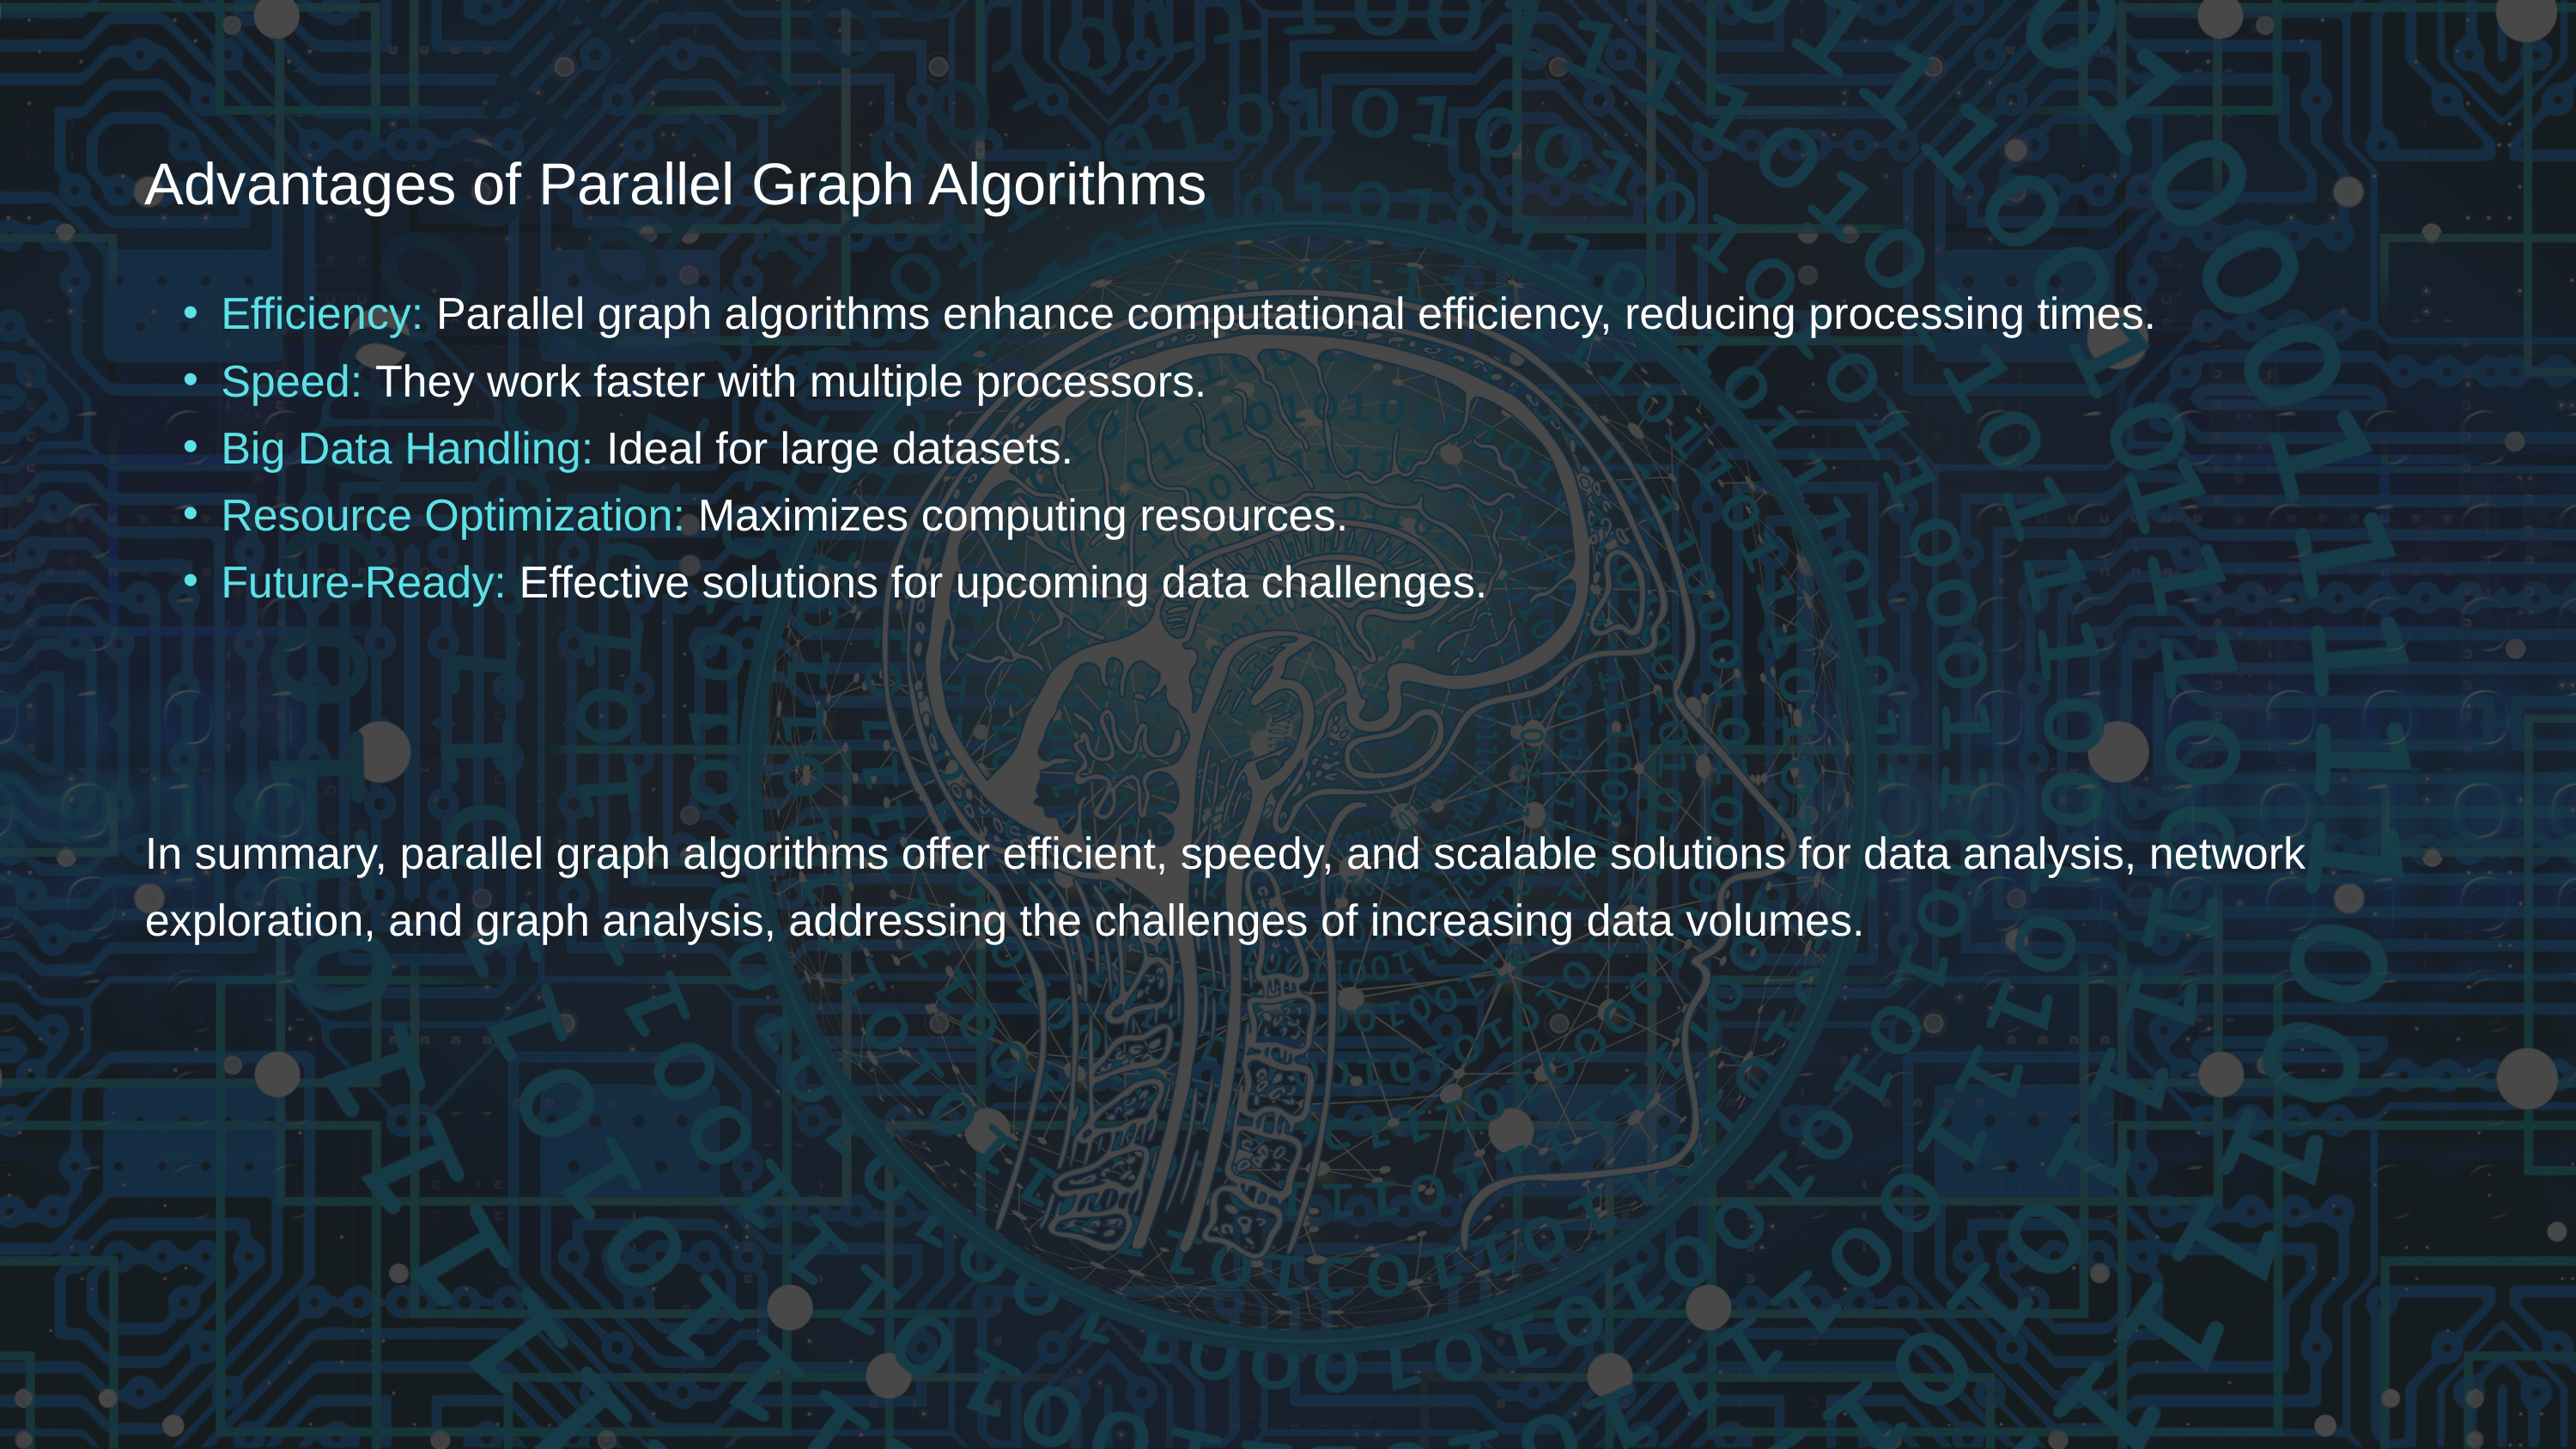

Advantages of Parallel Graph Algorithms
Efficiency: Parallel graph algorithms enhance computational efficiency, reducing processing times.
Speed: They work faster with multiple processors.
Big Data Handling: Ideal for large datasets.
Resource Optimization: Maximizes computing resources.
Future-Ready: Effective solutions for upcoming data challenges.

In summary, parallel graph algorithms offer efficient, speedy, and scalable solutions for data analysis, network exploration, and graph analysis, addressing the challenges of increasing data volumes.